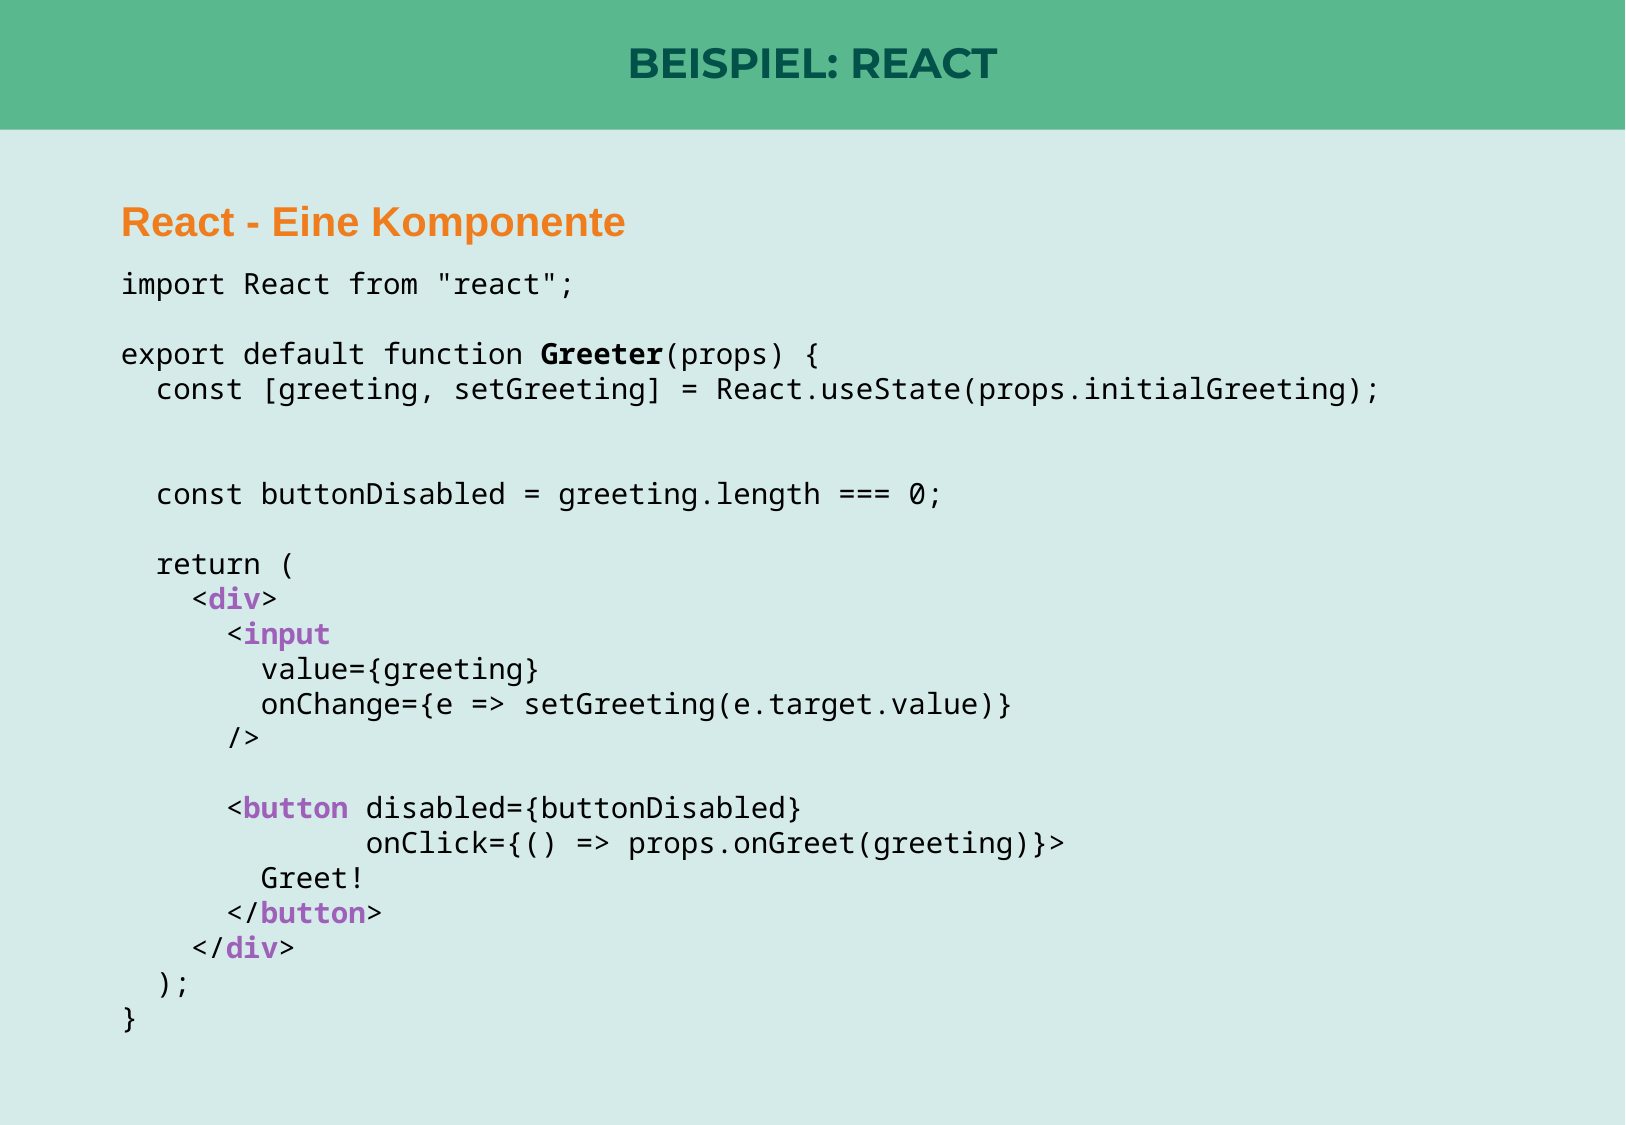

# Beispiel: React
React - Eine Komponente

import React from "react";

export default function Greeter(props) {
  const [greeting, setGreeting] = React.useState(props.initialGreeting);

  const buttonDisabled = greeting.length === 0;

  return (
    <div>
      <input
        value={greeting}
        onChange={e => setGreeting(e.target.value)}
      />

      <button disabled={buttonDisabled}
              onClick={() => props.onGreet(greeting)}>
        Greet!
      </button>
    </div>
  );
}